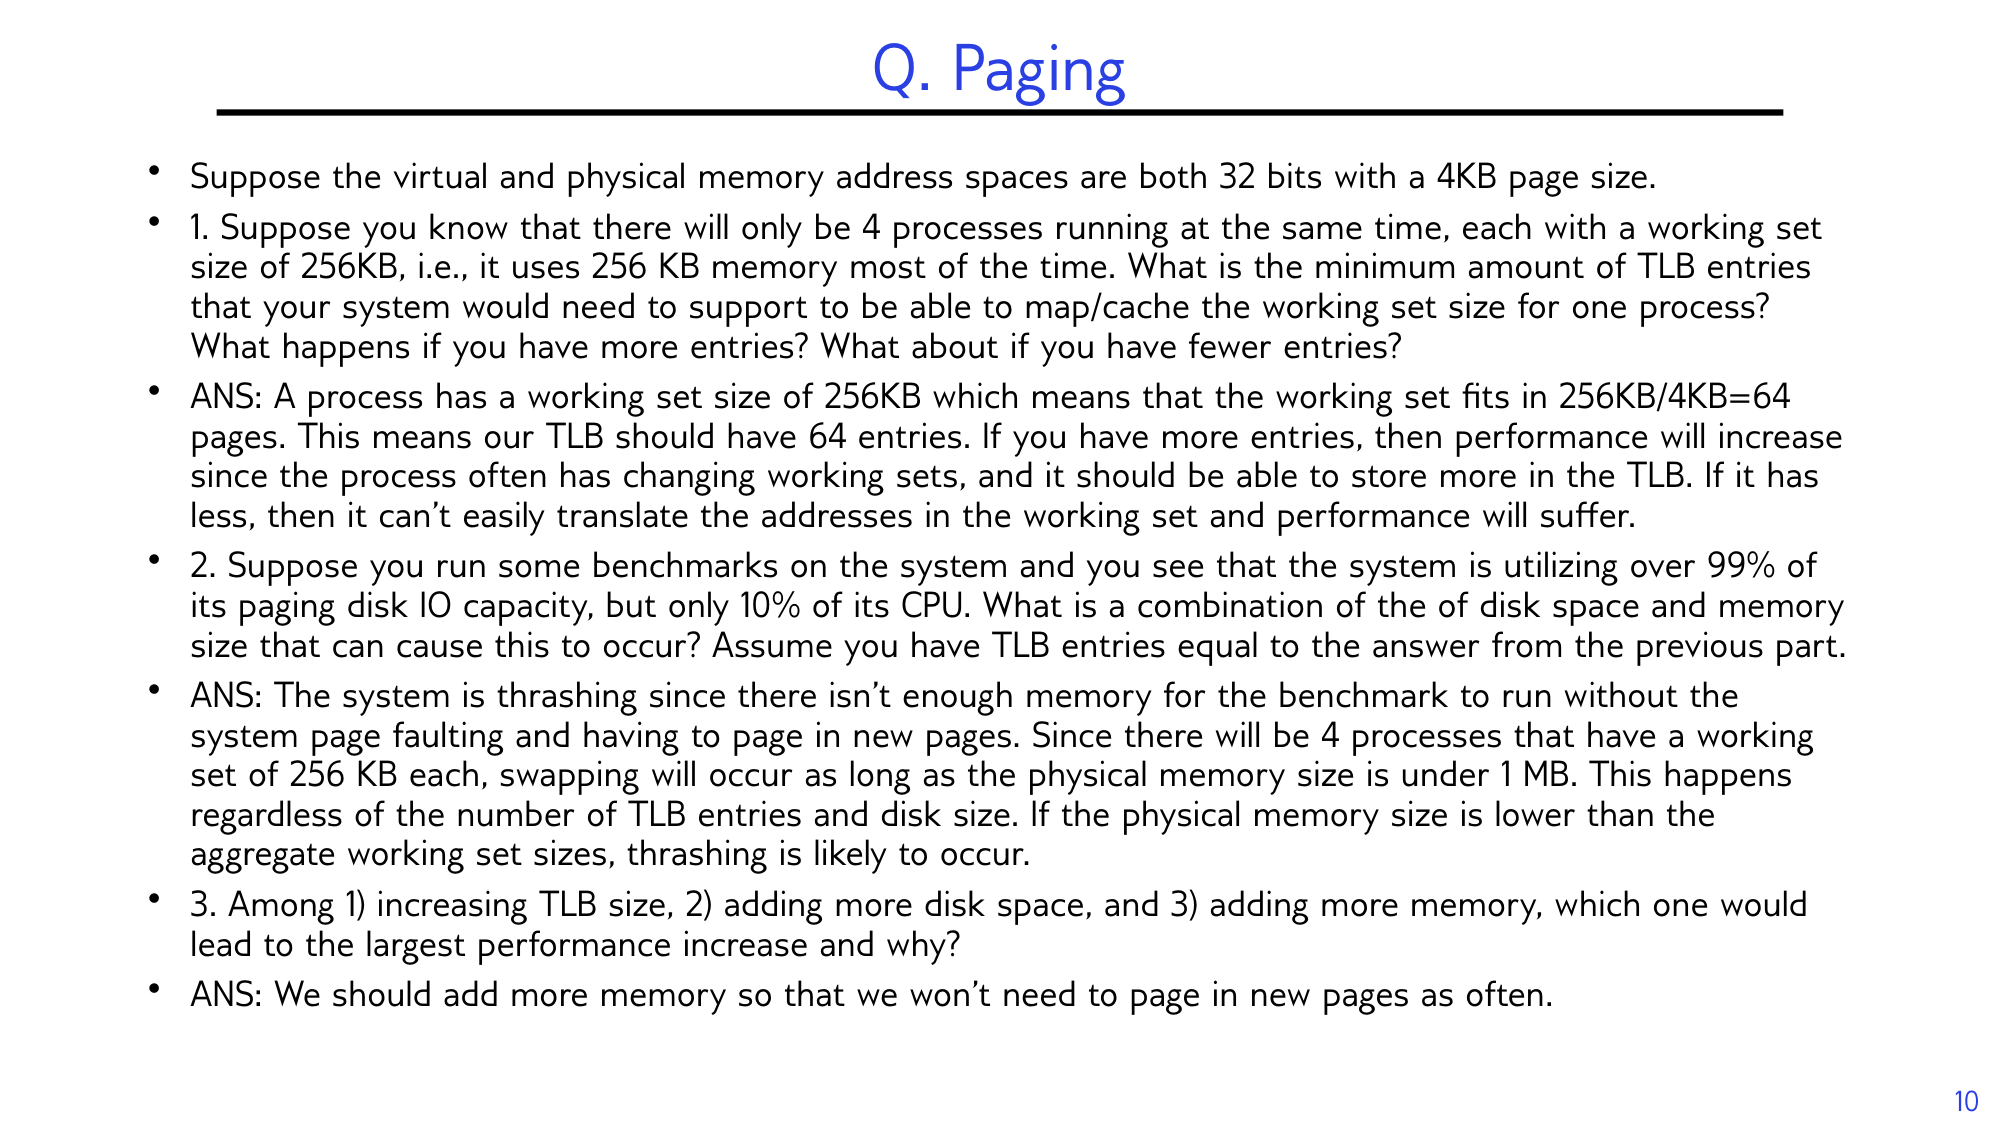

# Q. Paging
Suppose the virtual and physical memory address spaces are both 32 bits with a 4KB page size.
1. Suppose you know that there will only be 4 processes running at the same time, each with a working set size of 256KB, i.e., it uses 256 KB memory most of the time. What is the minimum amount of TLB entries that your system would need to support to be able to map/cache the working set size for one process? What happens if you have more entries? What about if you have fewer entries?
ANS: A process has a working set size of 256KB which means that the working set fits in 256KB/4KB=64 pages. This means our TLB should have 64 entries. If you have more entries, then performance will increase since the process often has changing working sets, and it should be able to store more in the TLB. If it has less, then it can’t easily translate the addresses in the working set and performance will suffer.
2. Suppose you run some benchmarks on the system and you see that the system is utilizing over 99% of its paging disk IO capacity, but only 10% of its CPU. What is a combination of the of disk space and memory size that can cause this to occur? Assume you have TLB entries equal to the answer from the previous part.
ANS: The system is thrashing since there isn’t enough memory for the benchmark to run without the system page faulting and having to page in new pages. Since there will be 4 processes that have a working set of 256 KB each, swapping will occur as long as the physical memory size is under 1 MB. This happens regardless of the number of TLB entries and disk size. If the physical memory size is lower than the aggregate working set sizes, thrashing is likely to occur.
3. Among 1) increasing TLB size, 2) adding more disk space, and 3) adding more memory, which one would lead to the largest performance increase and why?
ANS: We should add more memory so that we won’t need to page in new pages as often.